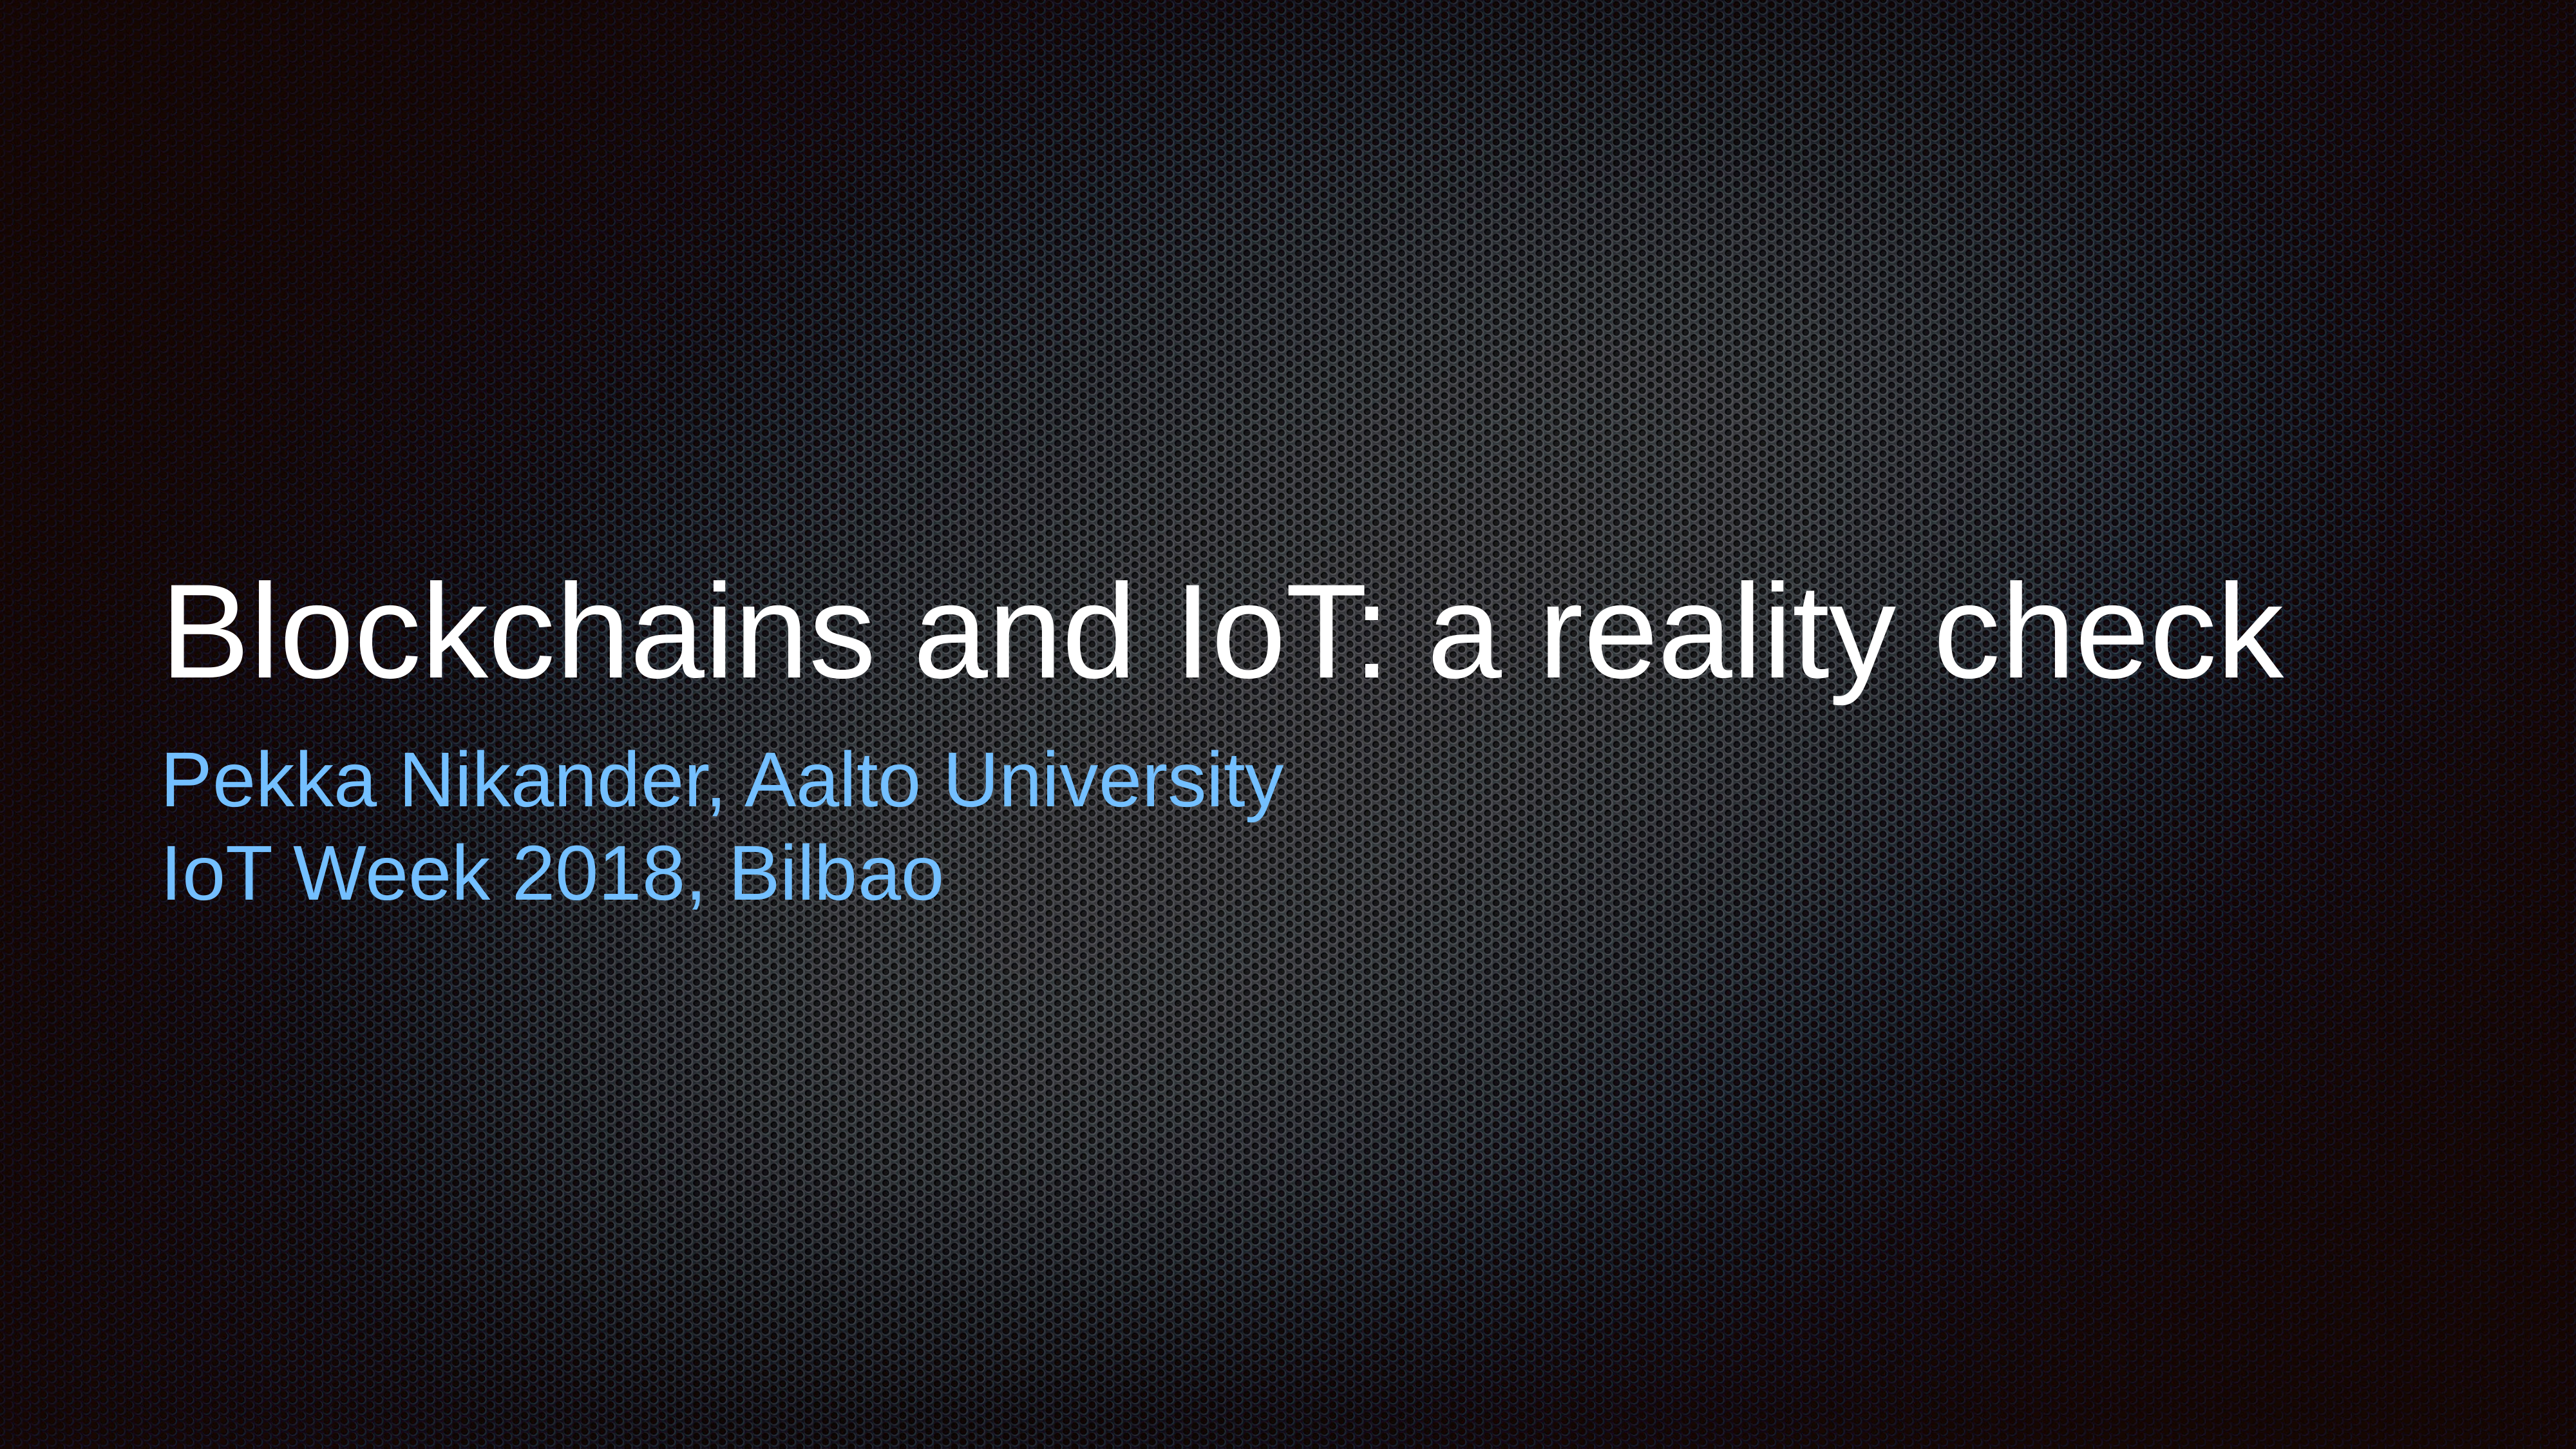

# Blockchains and IoT: a reality check
Pekka Nikander, Aalto University
IoT Week 2018, Bilbao